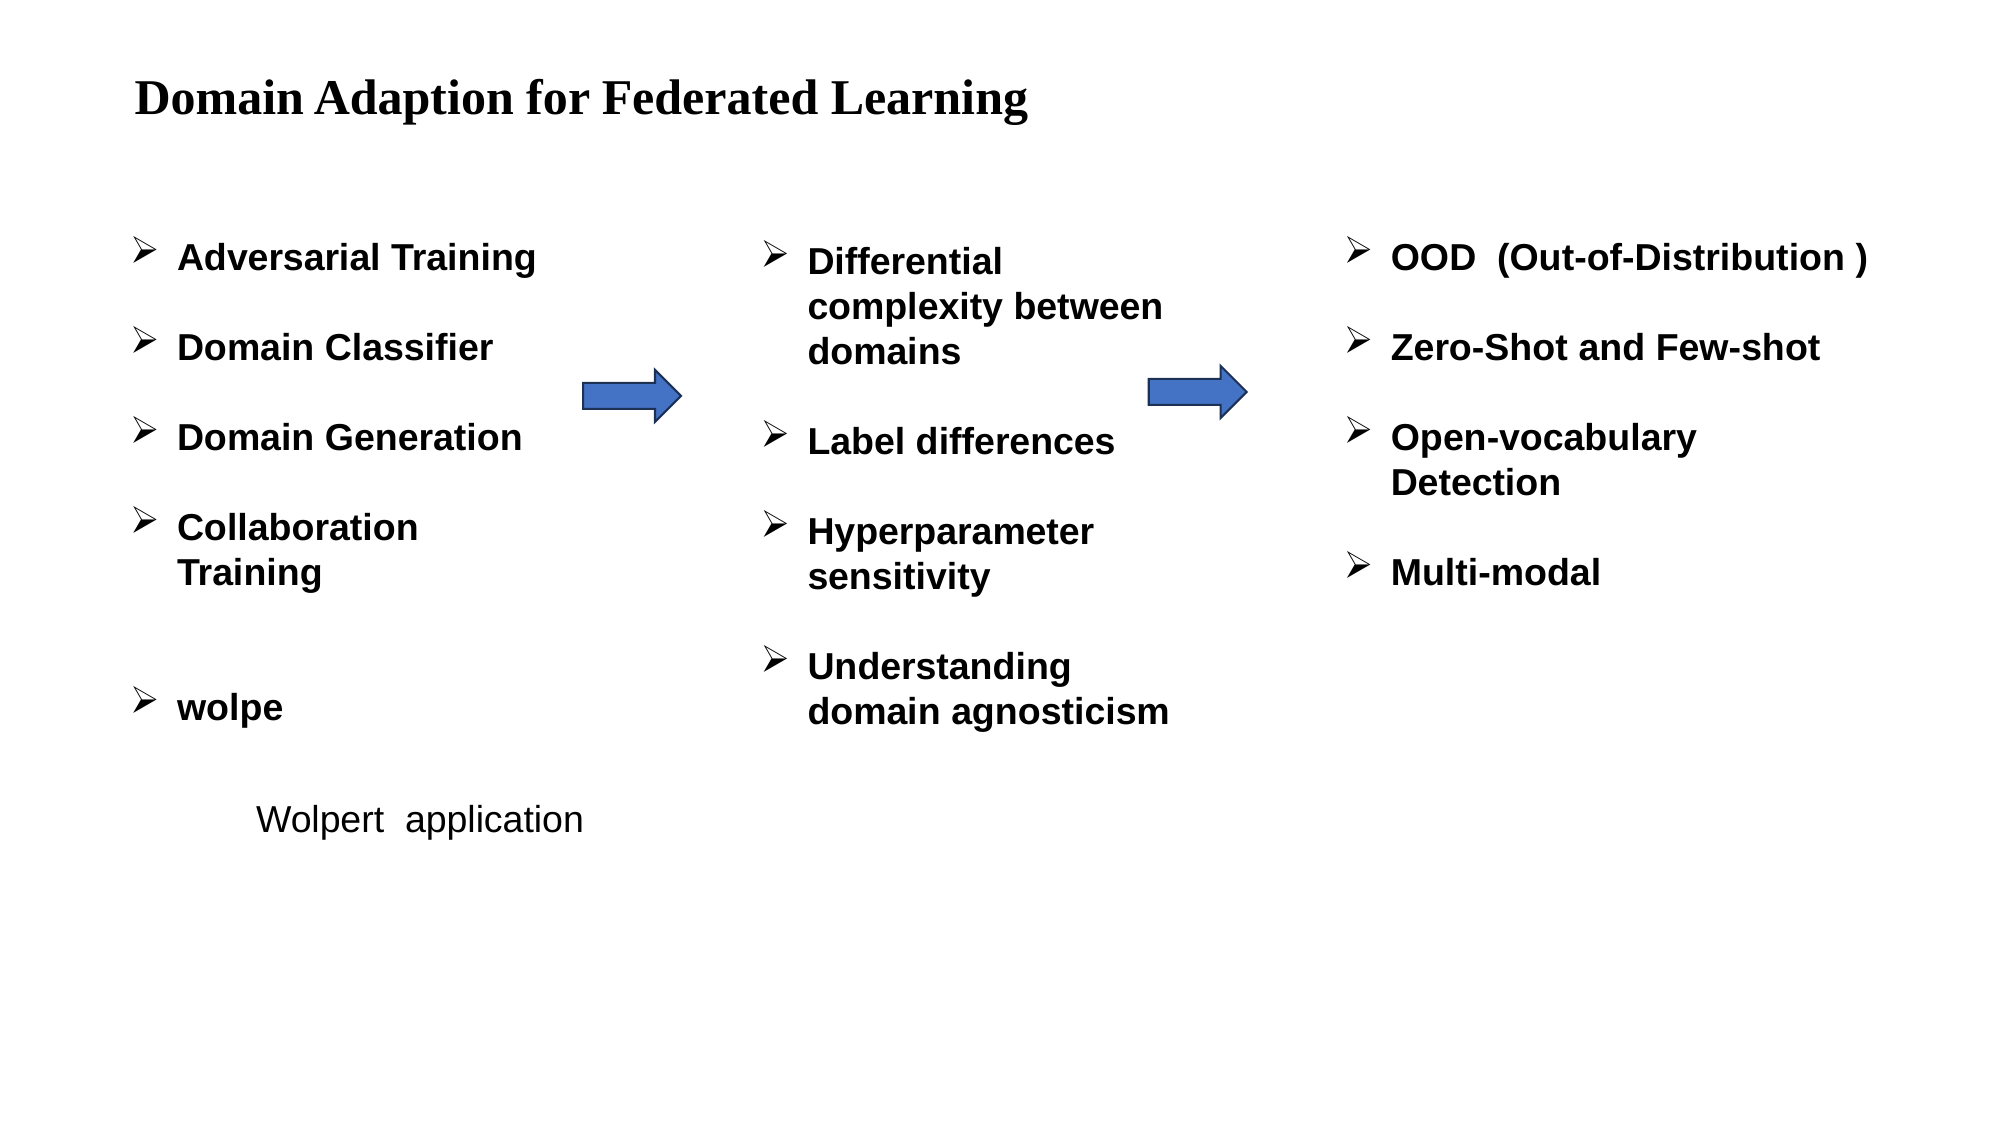

Domain Adaption for Federated Learning
Adversarial Training

Domain Classifier

Domain Generation

Collaboration Training

wolpe
OOD  (Out-of-Distribution )

Zero-Shot and Few-shot

Open-vocabulary Detection

Multi-modal
Differential complexity between domains

Label differences

Hyperparameter sensitivity

Understanding domain agnosticism

Wolpert  application